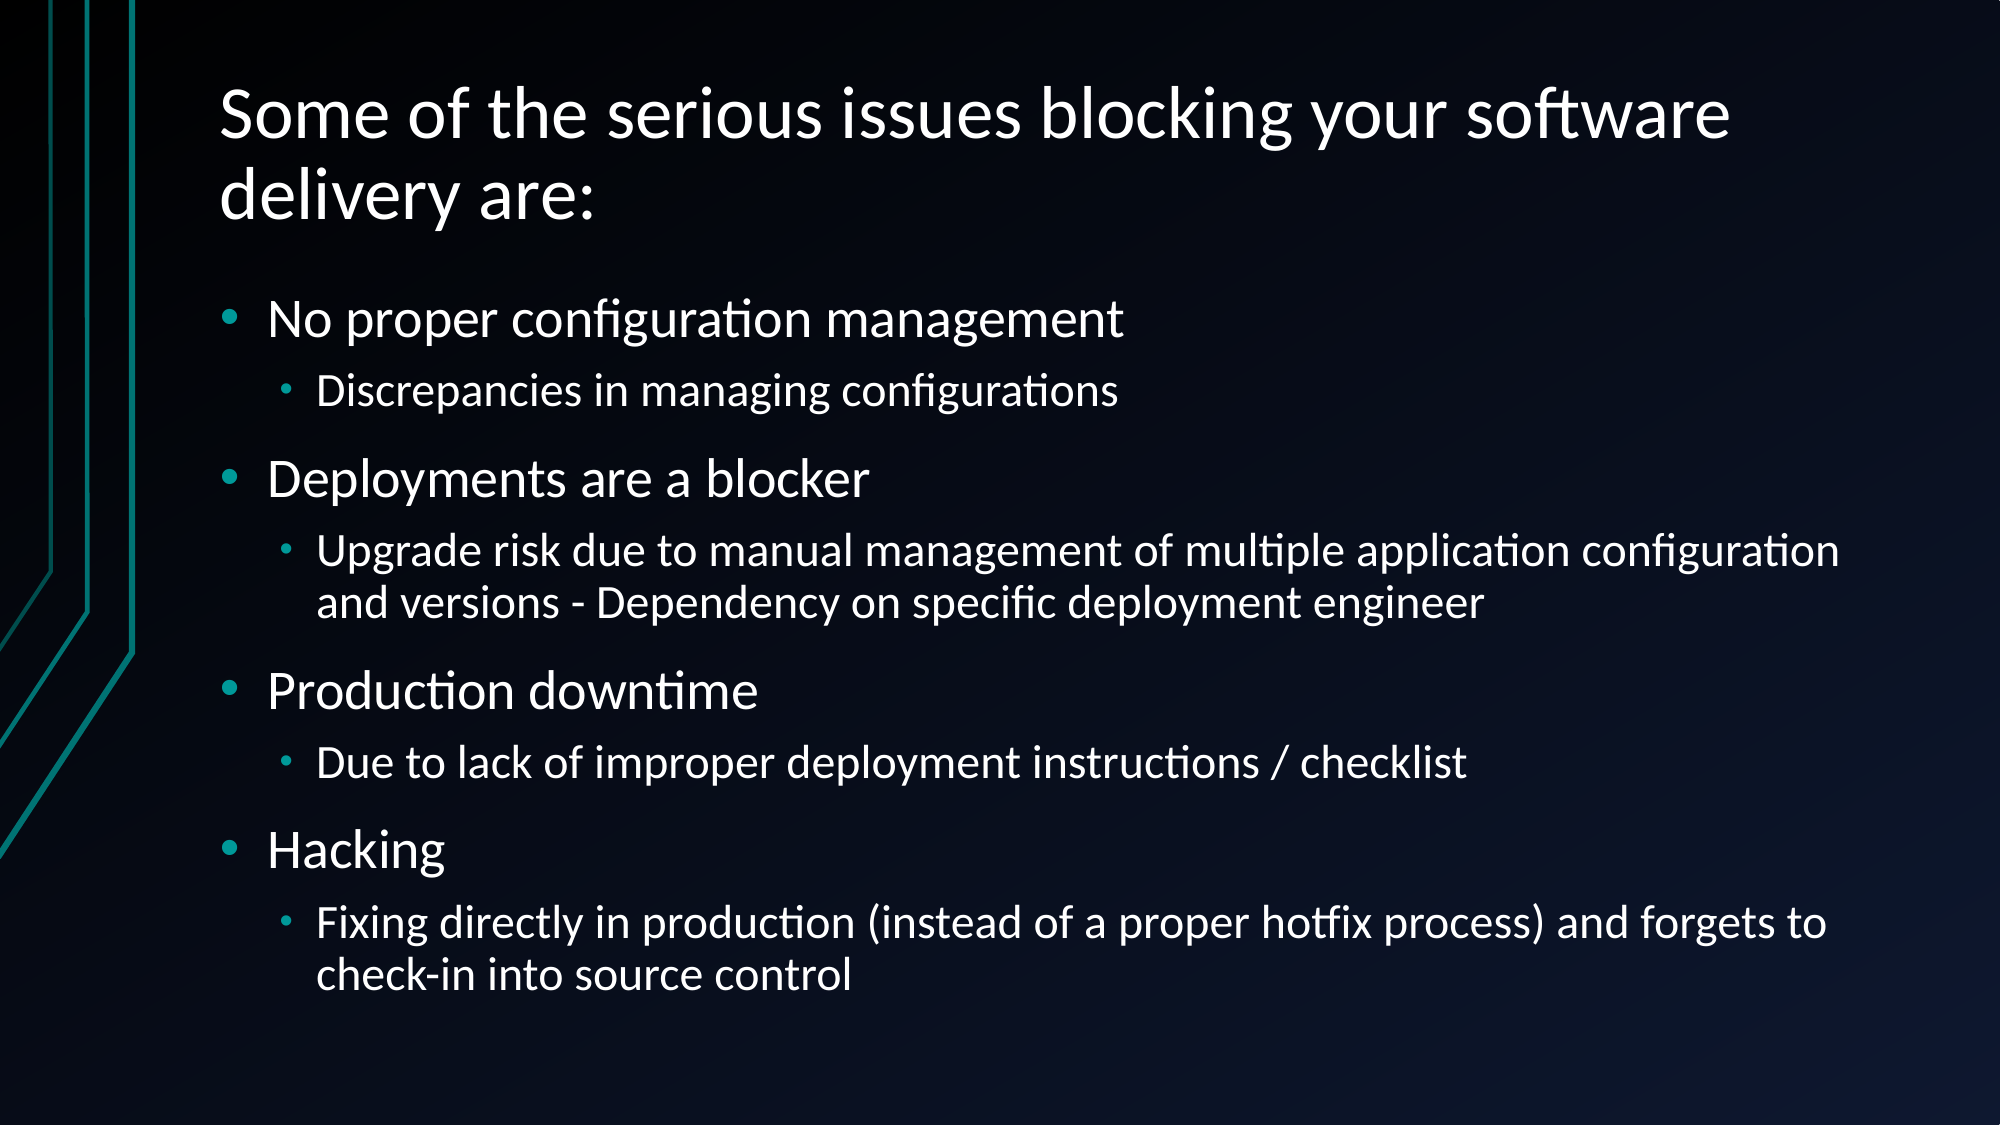

# Some of the serious issues blocking your software delivery are:
No proper configuration management
Discrepancies in managing configurations
Deployments are a blocker
Upgrade risk due to manual management of multiple application configuration and versions - Dependency on specific deployment engineer
Production downtime
Due to lack of improper deployment instructions / checklist
Hacking
Fixing directly in production (instead of a proper hotfix process) and forgets to check-in into source control